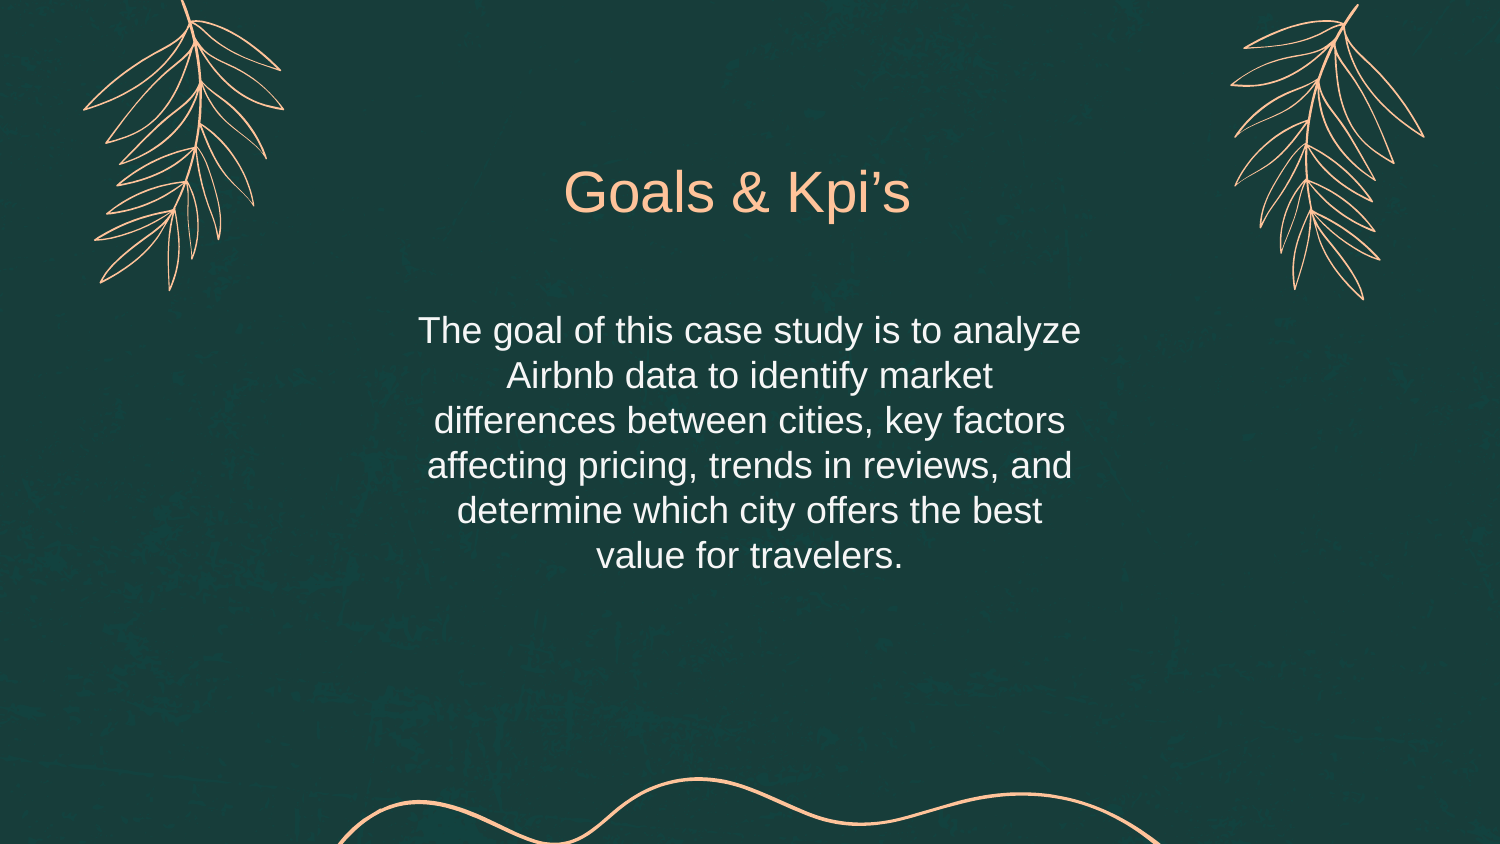

# Goals & Kpi’s
The goal of this case study is to analyze Airbnb data to identify market differences between cities, key factors affecting pricing, trends in reviews, and determine which city offers the best value for travelers.